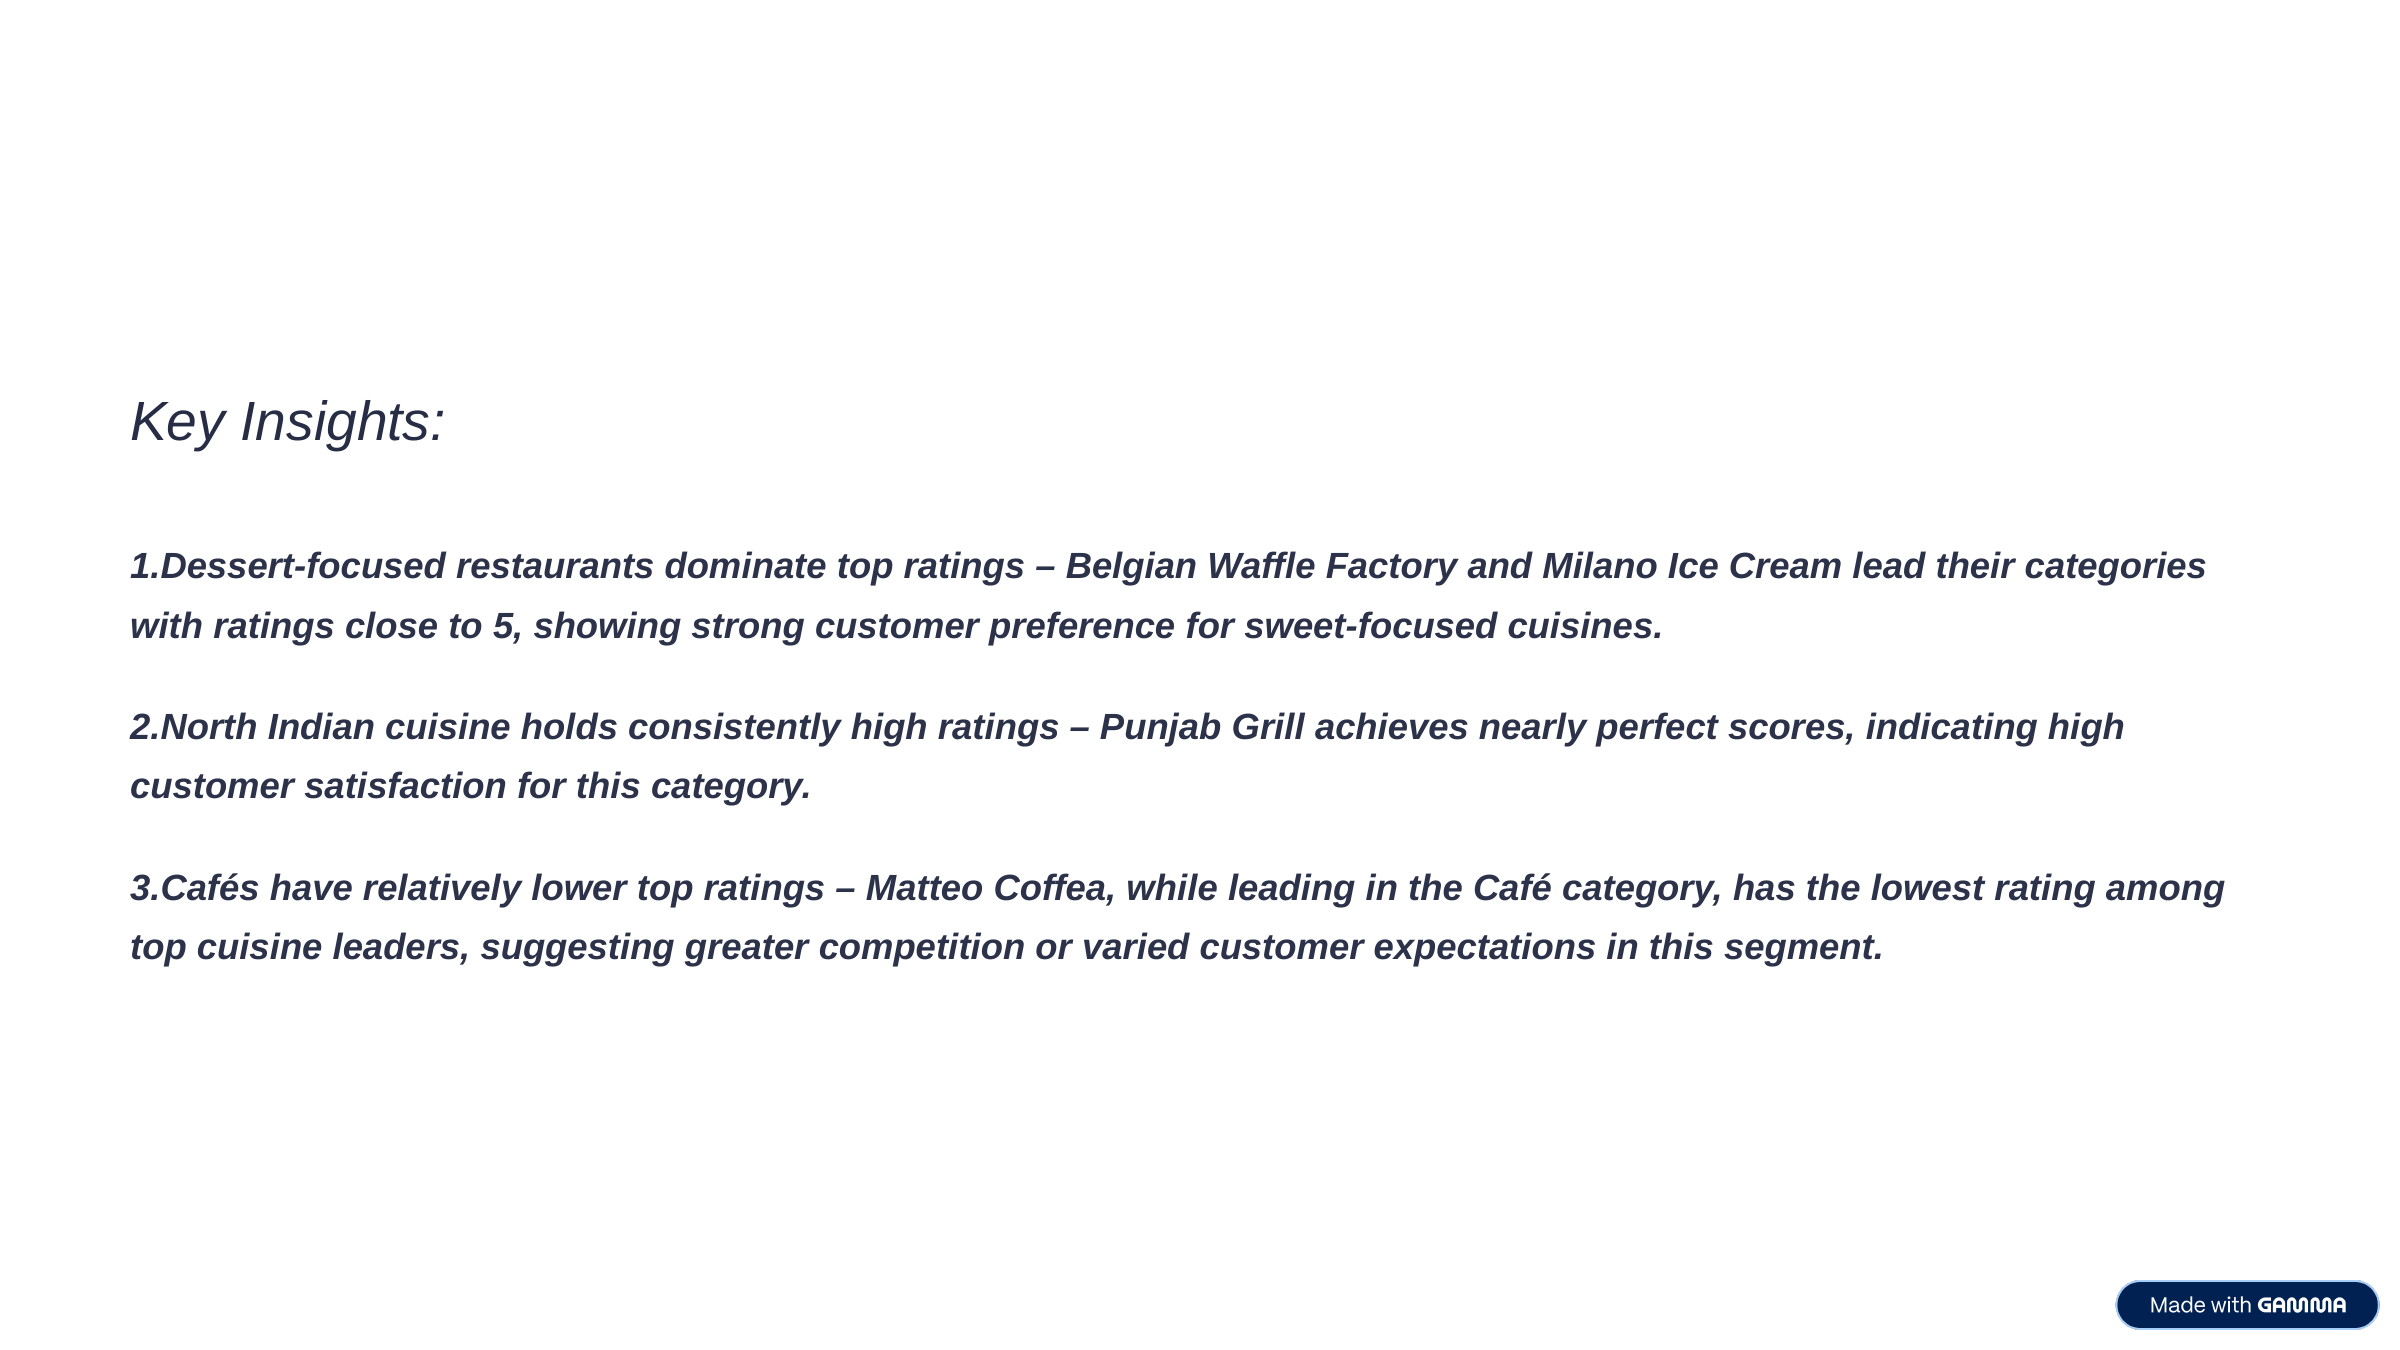

Key Insights:
1.Dessert-focused restaurants dominate top ratings – Belgian Waffle Factory and Milano Ice Cream lead their categories with ratings close to 5, showing strong customer preference for sweet-focused cuisines.
2.North Indian cuisine holds consistently high ratings – Punjab Grill achieves nearly perfect scores, indicating high customer satisfaction for this category.
3.Cafés have relatively lower top ratings – Matteo Coffea, while leading in the Café category, has the lowest rating among top cuisine leaders, suggesting greater competition or varied customer expectations in this segment.